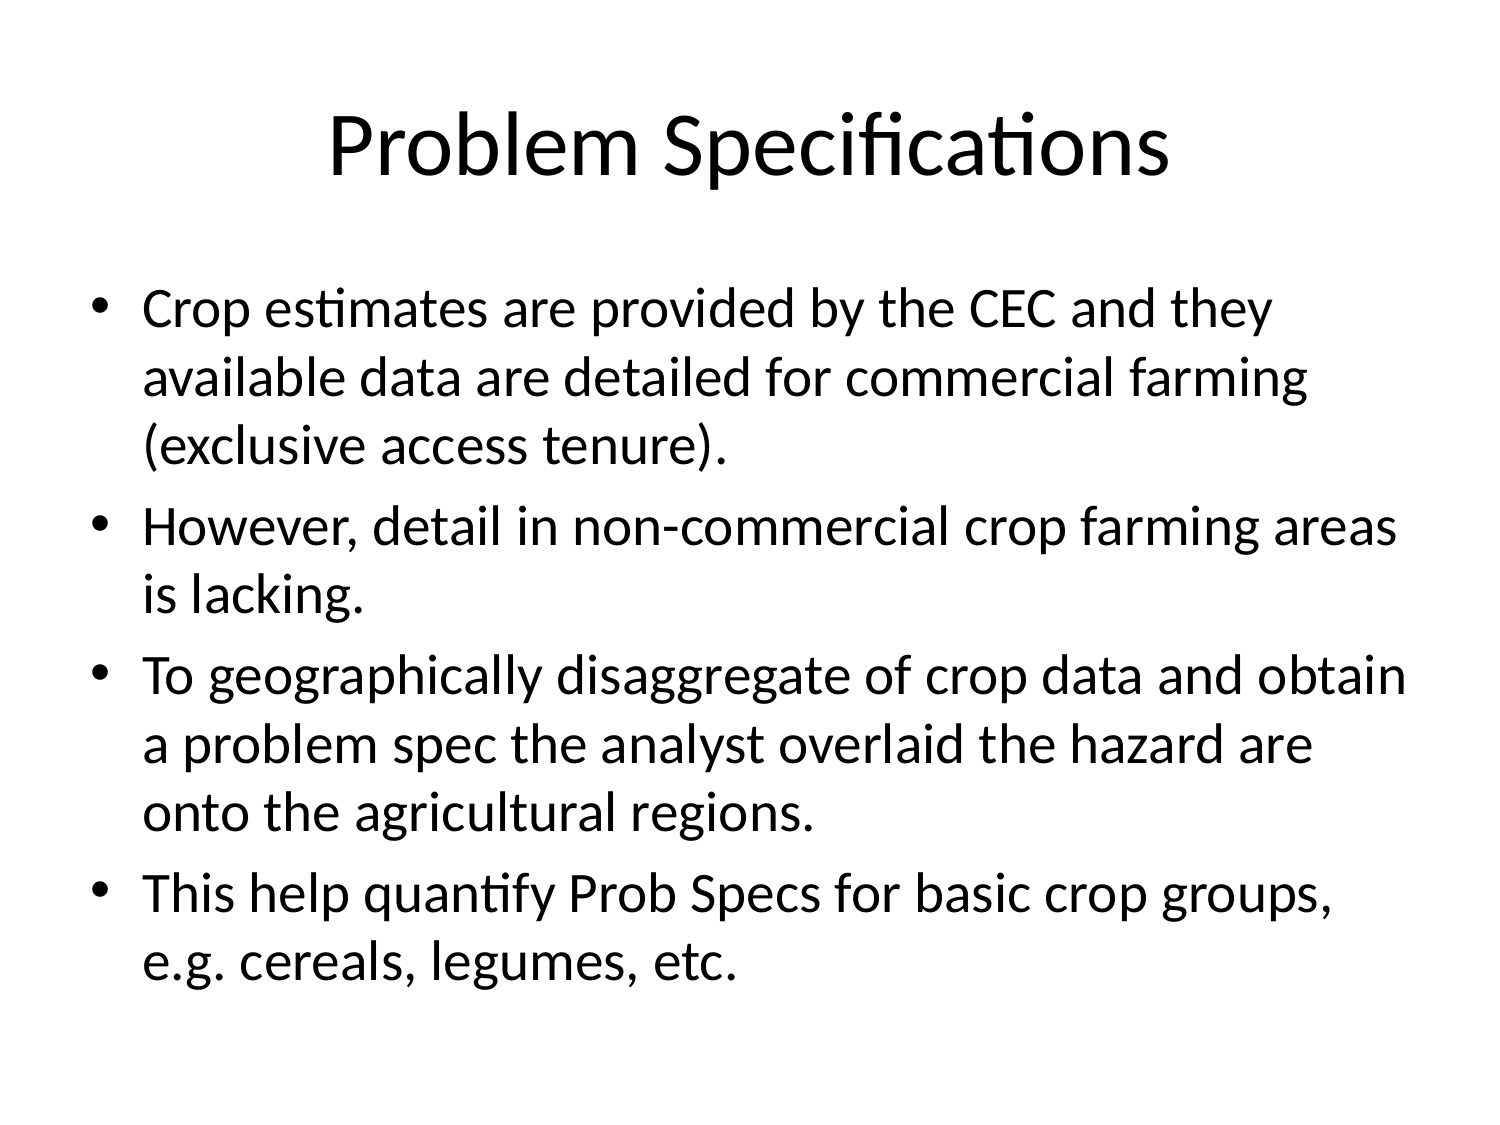

# Problem Specifications
Crop estimates are provided by the CEC and they available data are detailed for commercial farming (exclusive access tenure).
However, detail in non-commercial crop farming areas is lacking.
To geographically disaggregate of crop data and obtain a problem spec the analyst overlaid the hazard are onto the agricultural regions.
This help quantify Prob Specs for basic crop groups, e.g. cereals, legumes, etc.